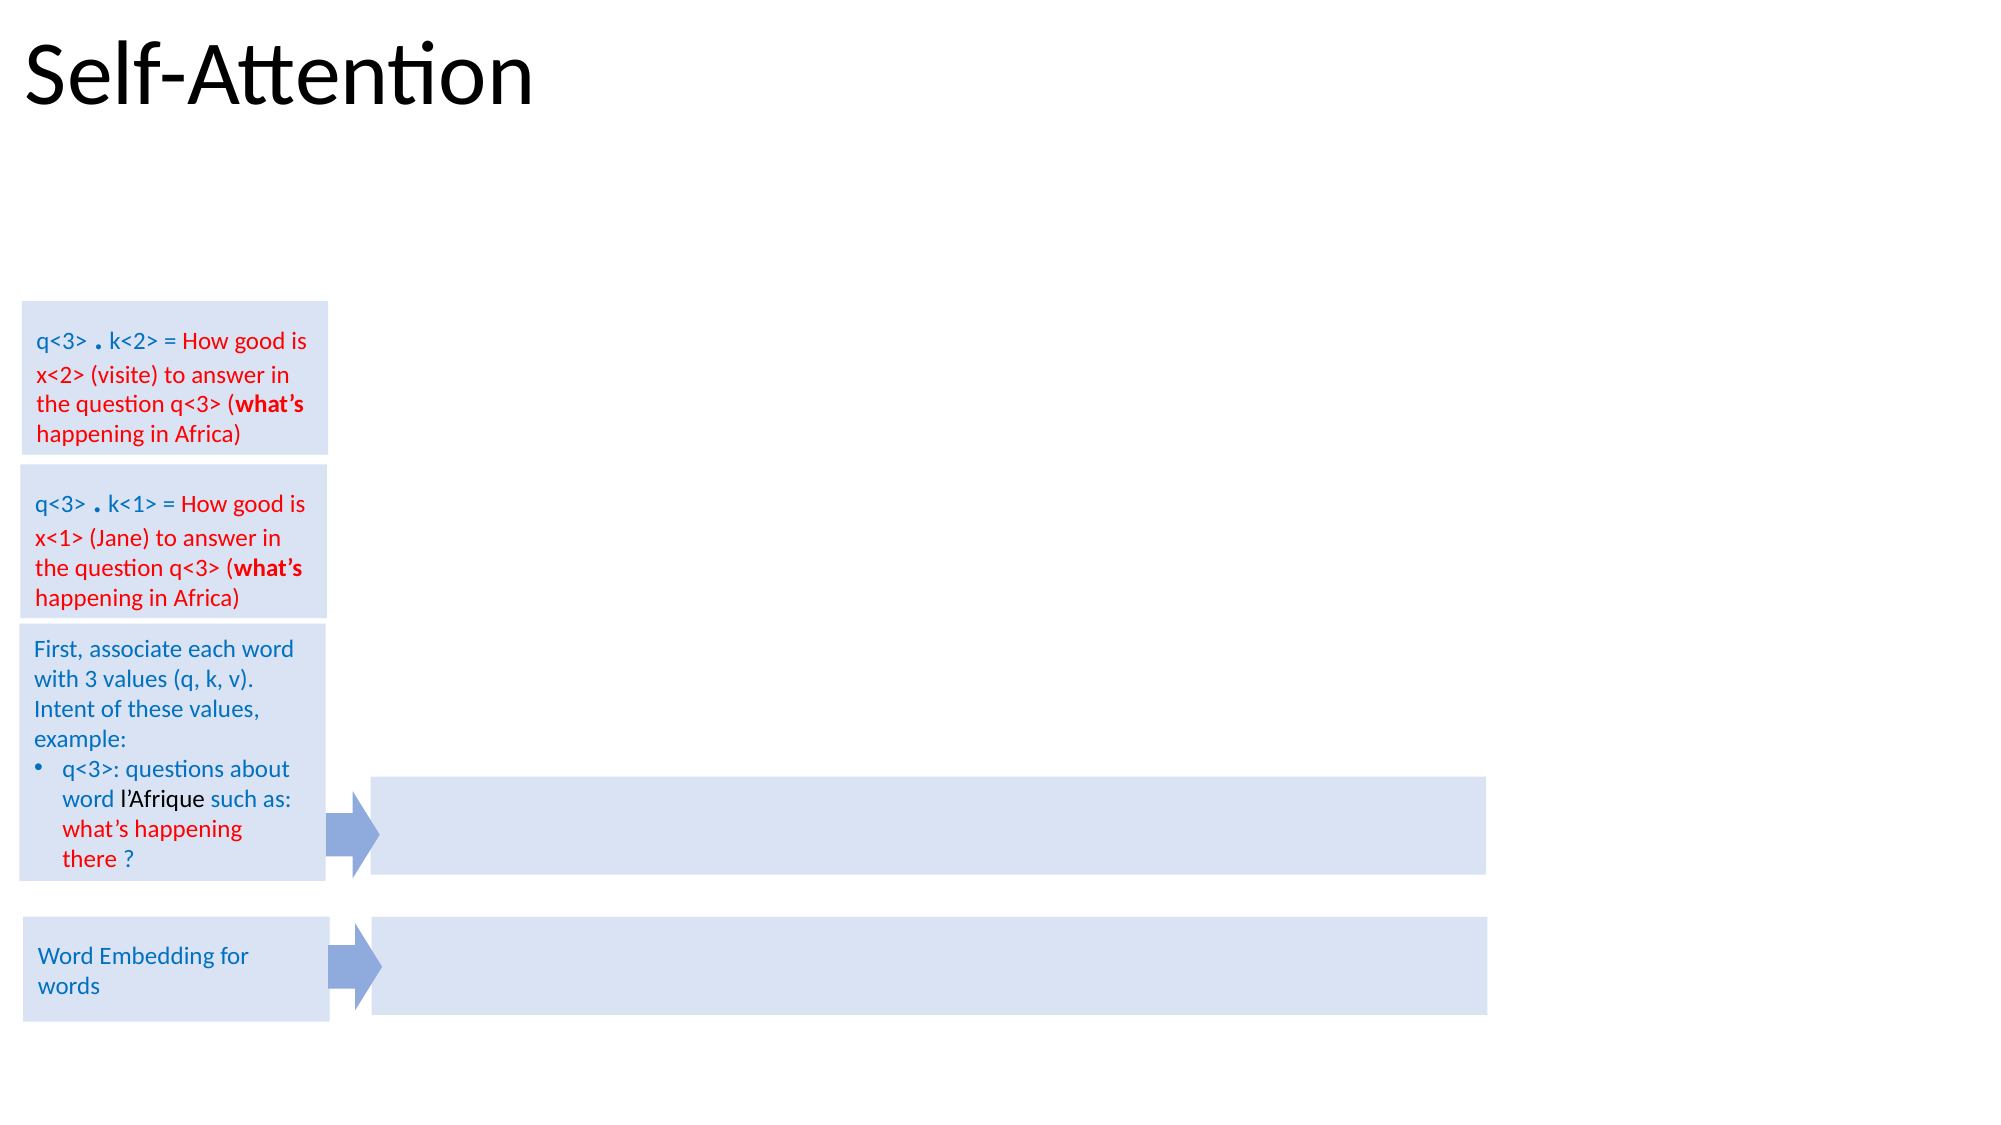

# Self-Attention
q<3> . k<2> = How good is x<2> (visite) to answer in the question q<3> (what’s happening in Africa)
q<3> . k<1> = How good is x<1> (Jane) to answer in the question q<3> (what’s happening in Africa)
First, associate each word with 3 values (q, k, v). Intent of these values, example:
q<3>: questions about word l’Afrique such as: what’s happening there ?

Word Embedding for words